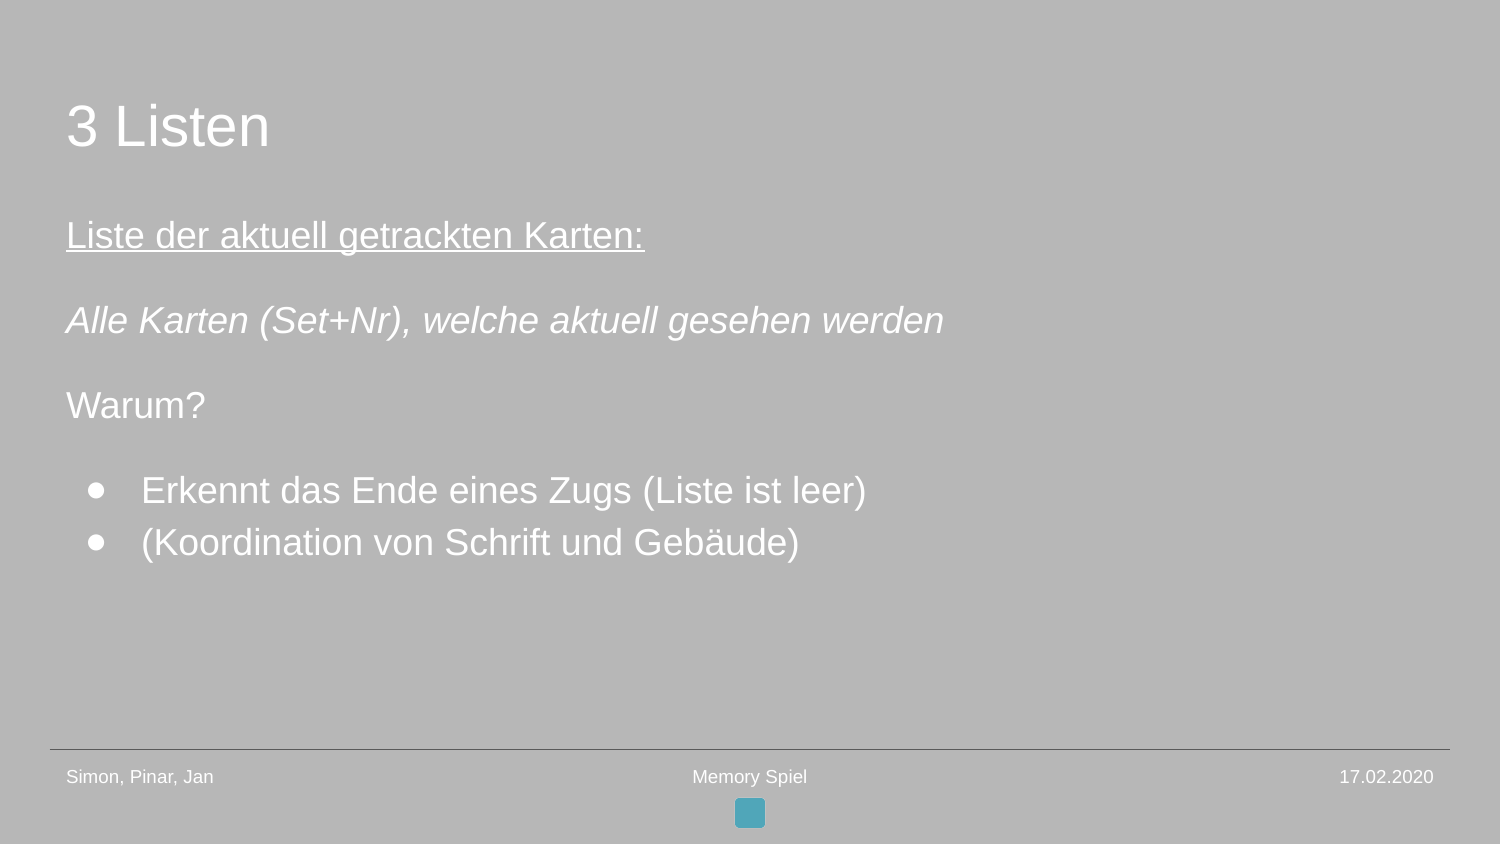

# 3 Listen
Liste der aktuell getrackten Karten:
Alle Karten (Set+Nr), welche aktuell gesehen werden
Warum?
Erkennt das Ende eines Zugs (Liste ist leer)
(Koordination von Schrift und Gebäude)